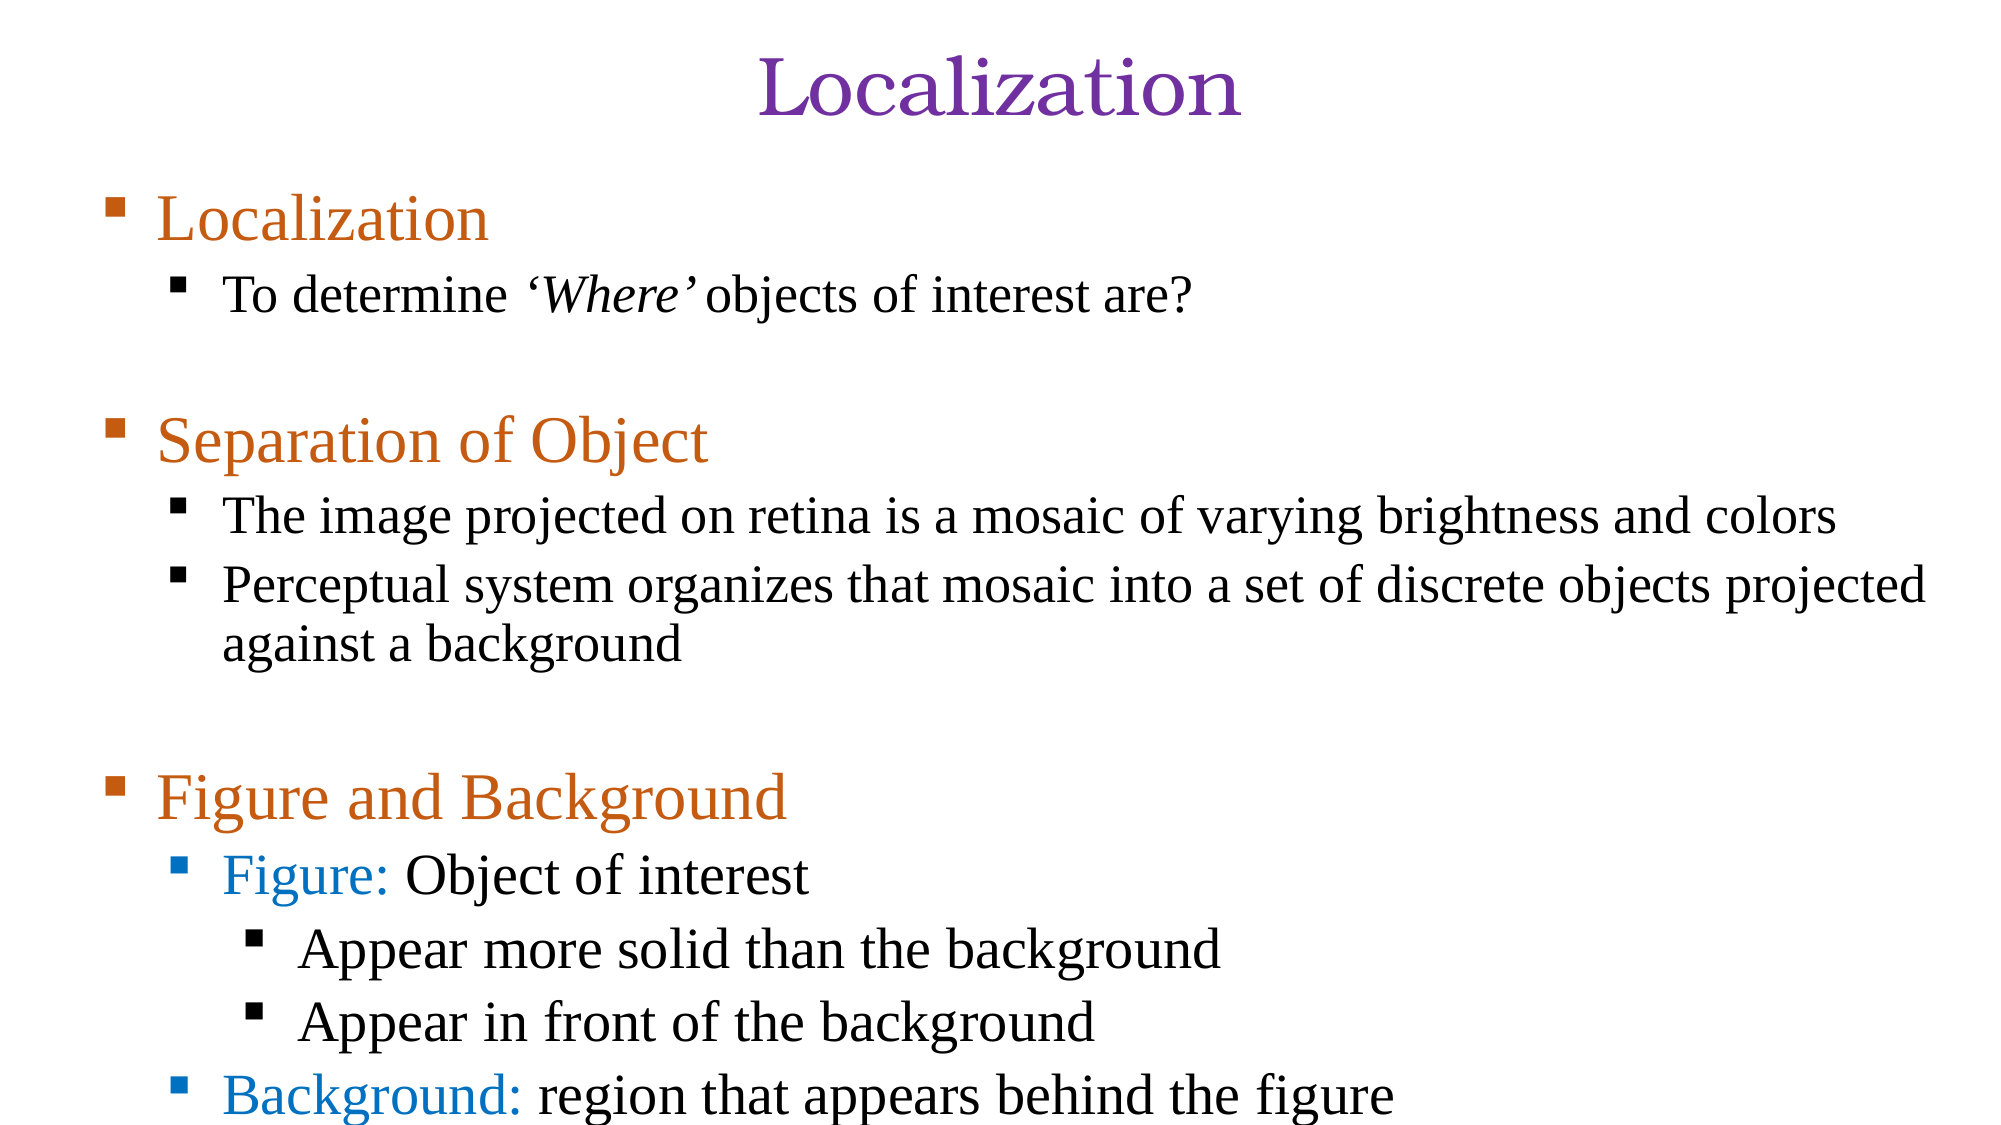

# Localization
Localization
To determine ‘Where’ objects of interest are?

Separation of Object
The image projected on retina is a mosaic of varying brightness and colors
Perceptual system organizes that mosaic into a set of discrete objects projected against a background

Figure and Background
Figure: Object of interest
Appear more solid than the background
Appear in front of the background
Background: region that appears behind the figure